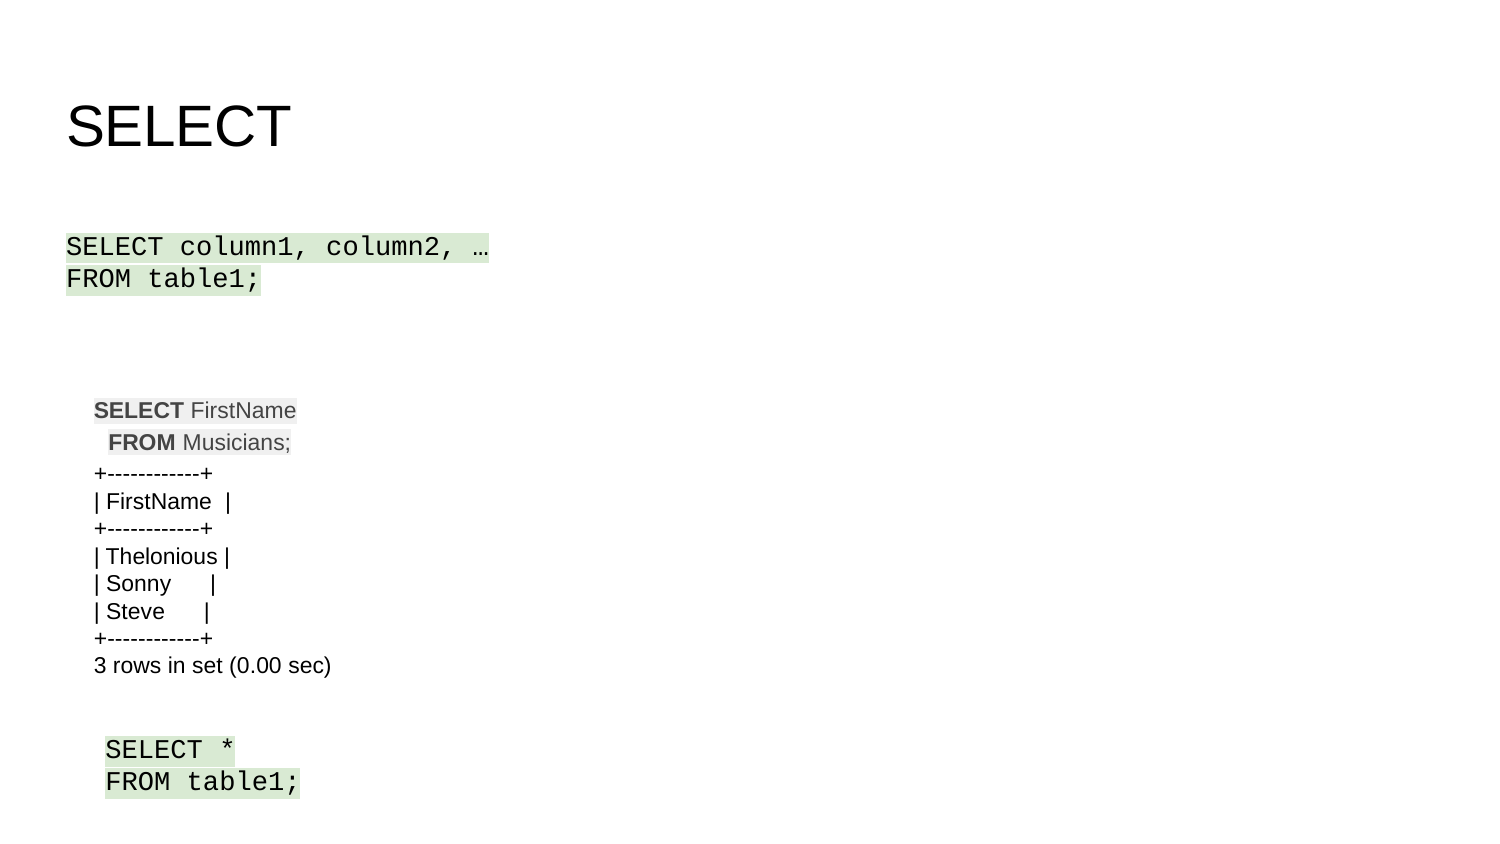

# SELECT

SELECT column1, column2, …
FROM table1;

SELECT FirstName
FROM Musicians;
+------------+
| FirstName  |
+------------+
| Thelonious |
| Sonny      |
| Steve      |
+------------+
3 rows in set (0.00 sec)

SELECT *
FROM table1;